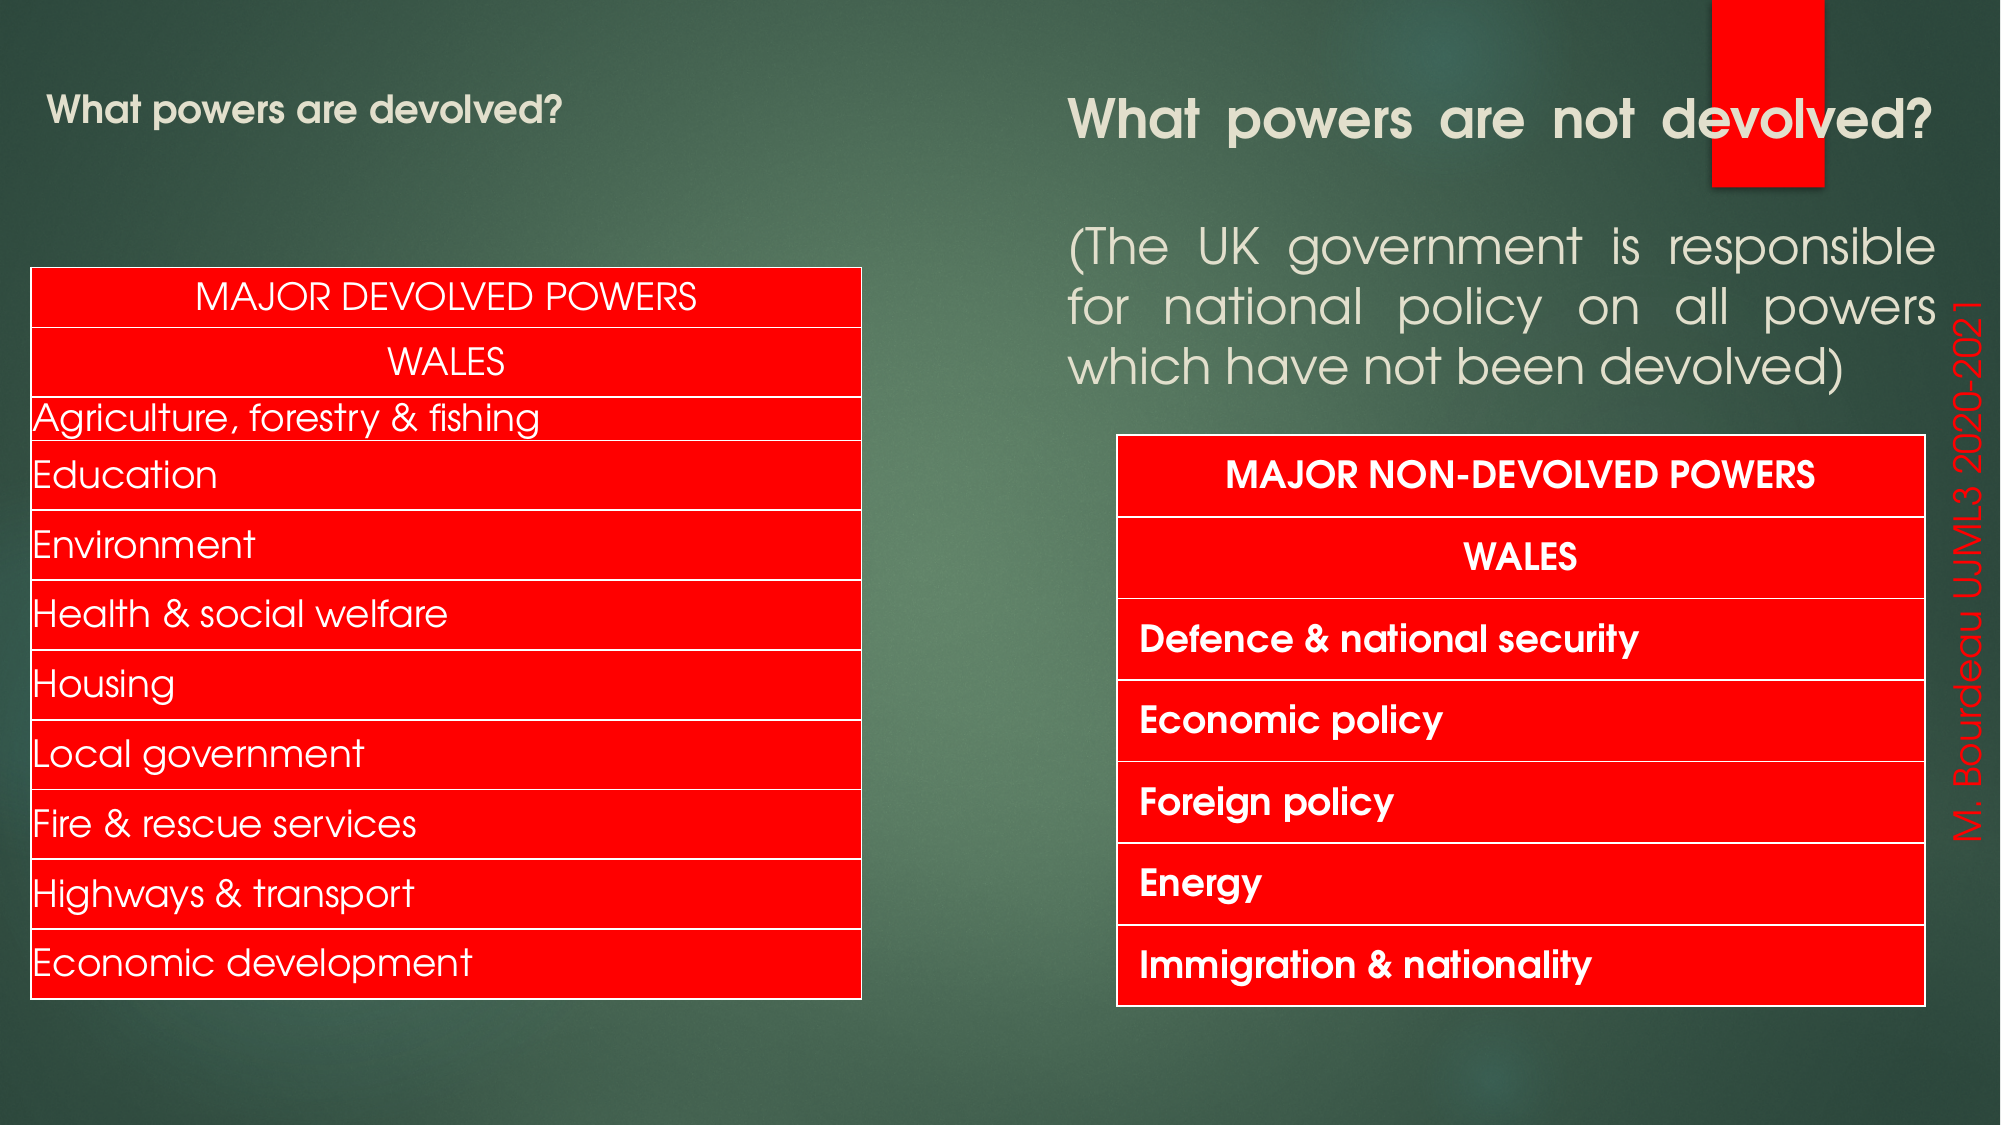

# What powers are devolved?
What powers are not devolved?
(The UK government is responsible for national policy on all powers which have not been devolved)
| MAJOR DEVOLVED POWERS |
| --- |
| WALES |
| Agriculture, forestry & fishing |
| Education |
| Environment |
| Health & social welfare |
| Housing |
| Local government |
| Fire & rescue services |
| Highways & transport |
| Economic development |
| MAJOR NON-DEVOLVED POWERS |
| --- |
| WALES |
| Defence & national security |
| Economic policy |
| Foreign policy |
| Energy |
| Immigration & nationality |
M. Bourdeau UJML3 2020-2021